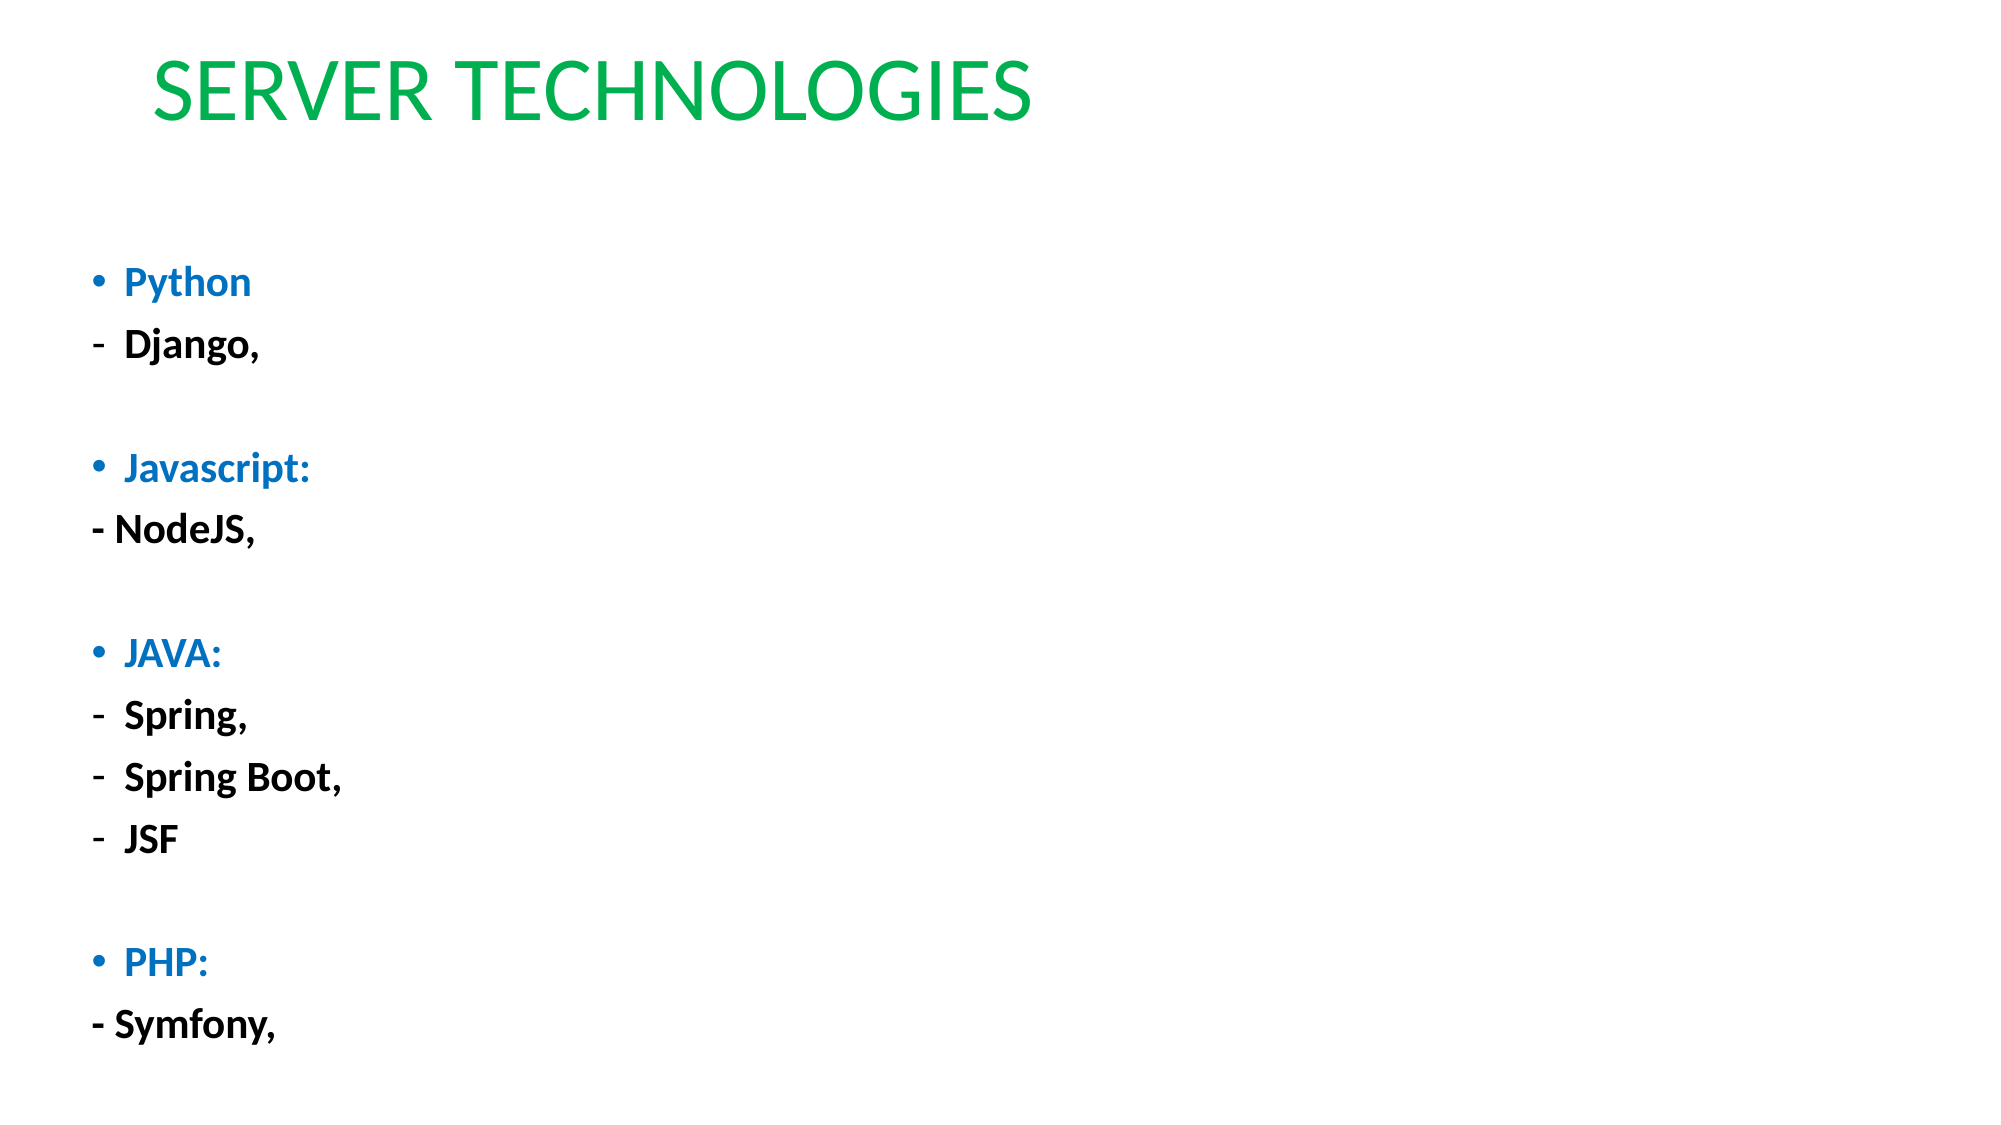

# SERVER TECHNOLOGIES

Python
Django,

Javascript:
- NodeJS,

JAVA:
Spring,
Spring Boot,
JSF

PHP:
- Symfony,